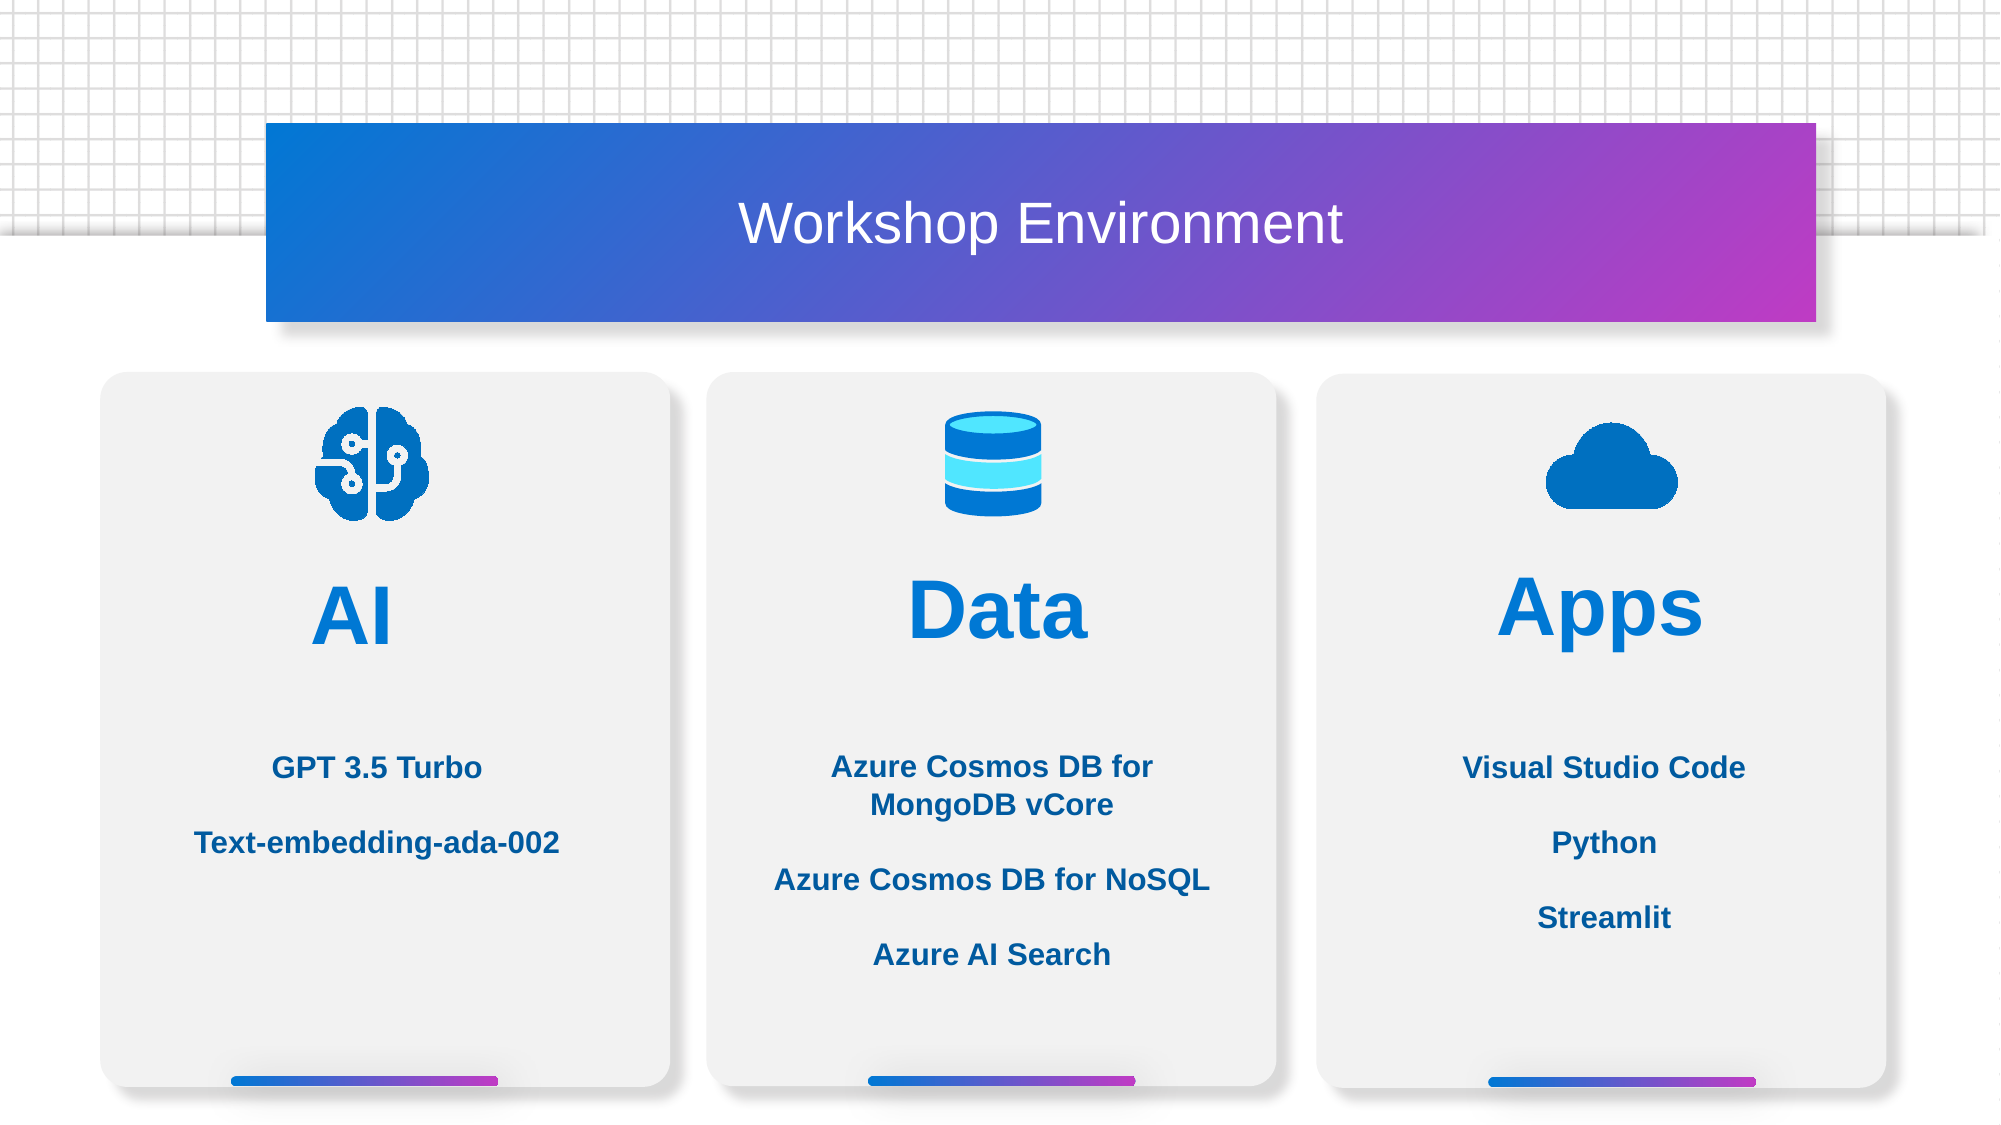

# Workshop Environment

Apps
Data
AI

Relational
Azure Cosmos DB for MongoDB vCore

Azure Cosmos DB for NoSQL

Azure AI Search
Visual Studio Code

Python

Streamlit
GPT 3.5 Turbo

Text-embedding-ada-002
2
Microsoft Fabric